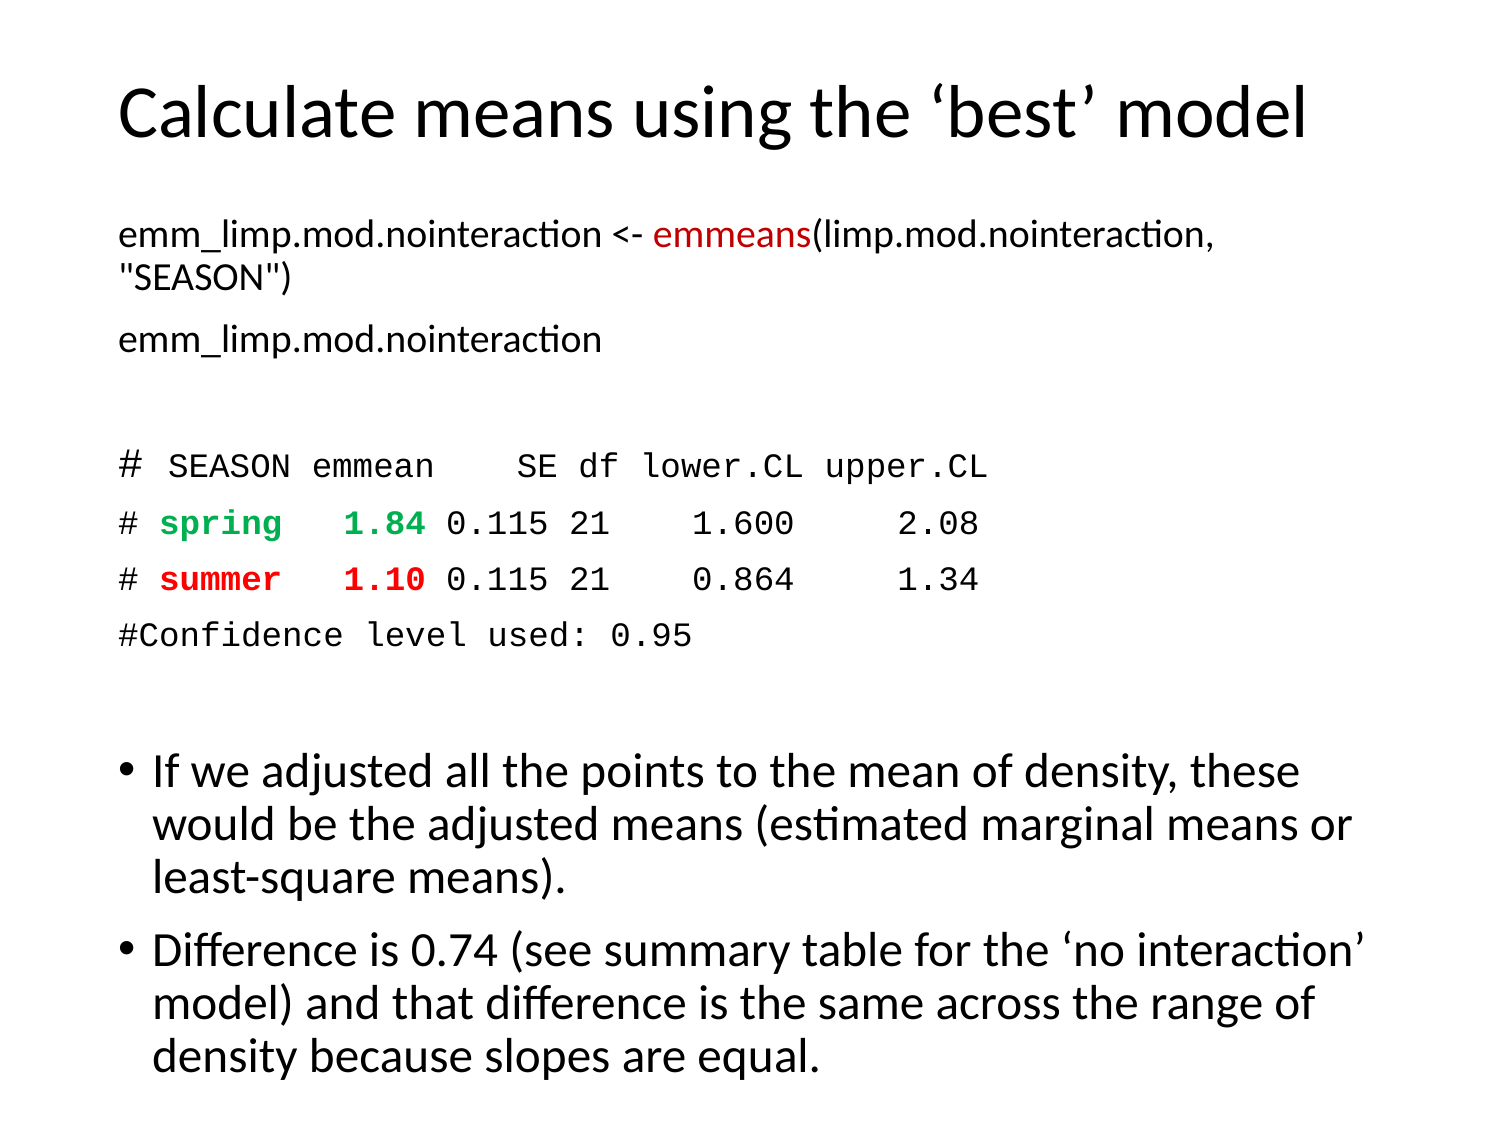

# Calculate means using the ‘best’ model
emm_limp.mod.nointeraction <- emmeans(limp.mod.nointeraction, "SEASON")
emm_limp.mod.nointeraction

# SEASON emmean    SE df lower.CL upper.CL
# spring   1.84 0.115 21    1.600     2.08
# summer   1.10 0.115 21    0.864     1.34
#Confidence level used: 0.95

If we adjusted all the points to the mean of density, these would be the adjusted means (estimated marginal means or least-square means).
Difference is 0.74 (see summary table for the ‘no interaction’ model) and that difference is the same across the range of density because slopes are equal.